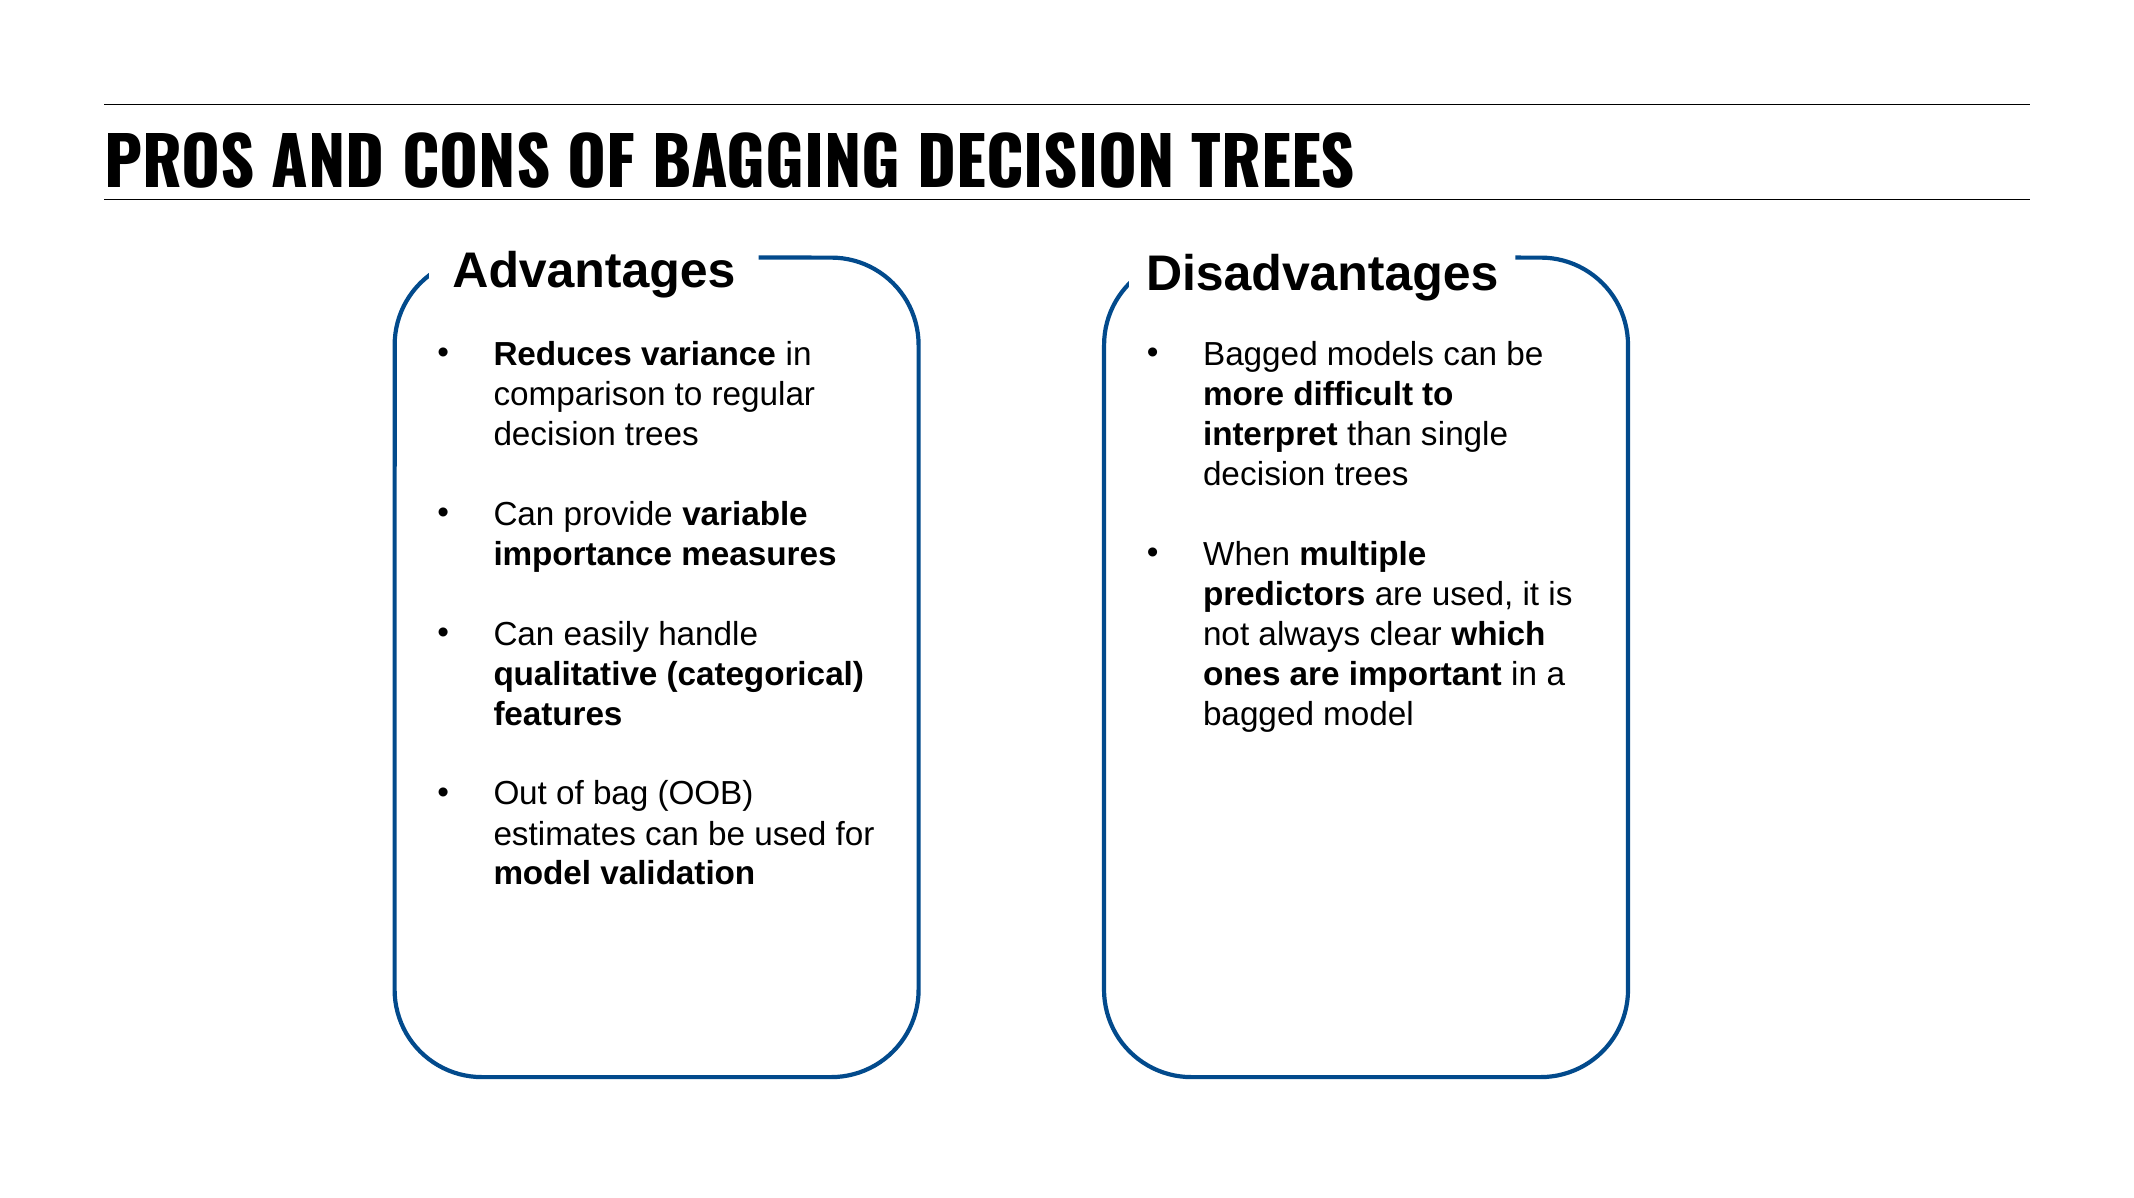

PROS AND CONS OF BAGGING DECISION TREES
Advantages
Disadvantages

Reduces variance in comparison to regular decision trees

Can provide variable importance measures

Can easily handle qualitative (categorical) features

Out of bag (OOB) estimates can be used for model validation

Bagged models can be more difficult to interpret than single decision trees

When multiple predictors are used, it is not always clear which ones are important in a bagged model